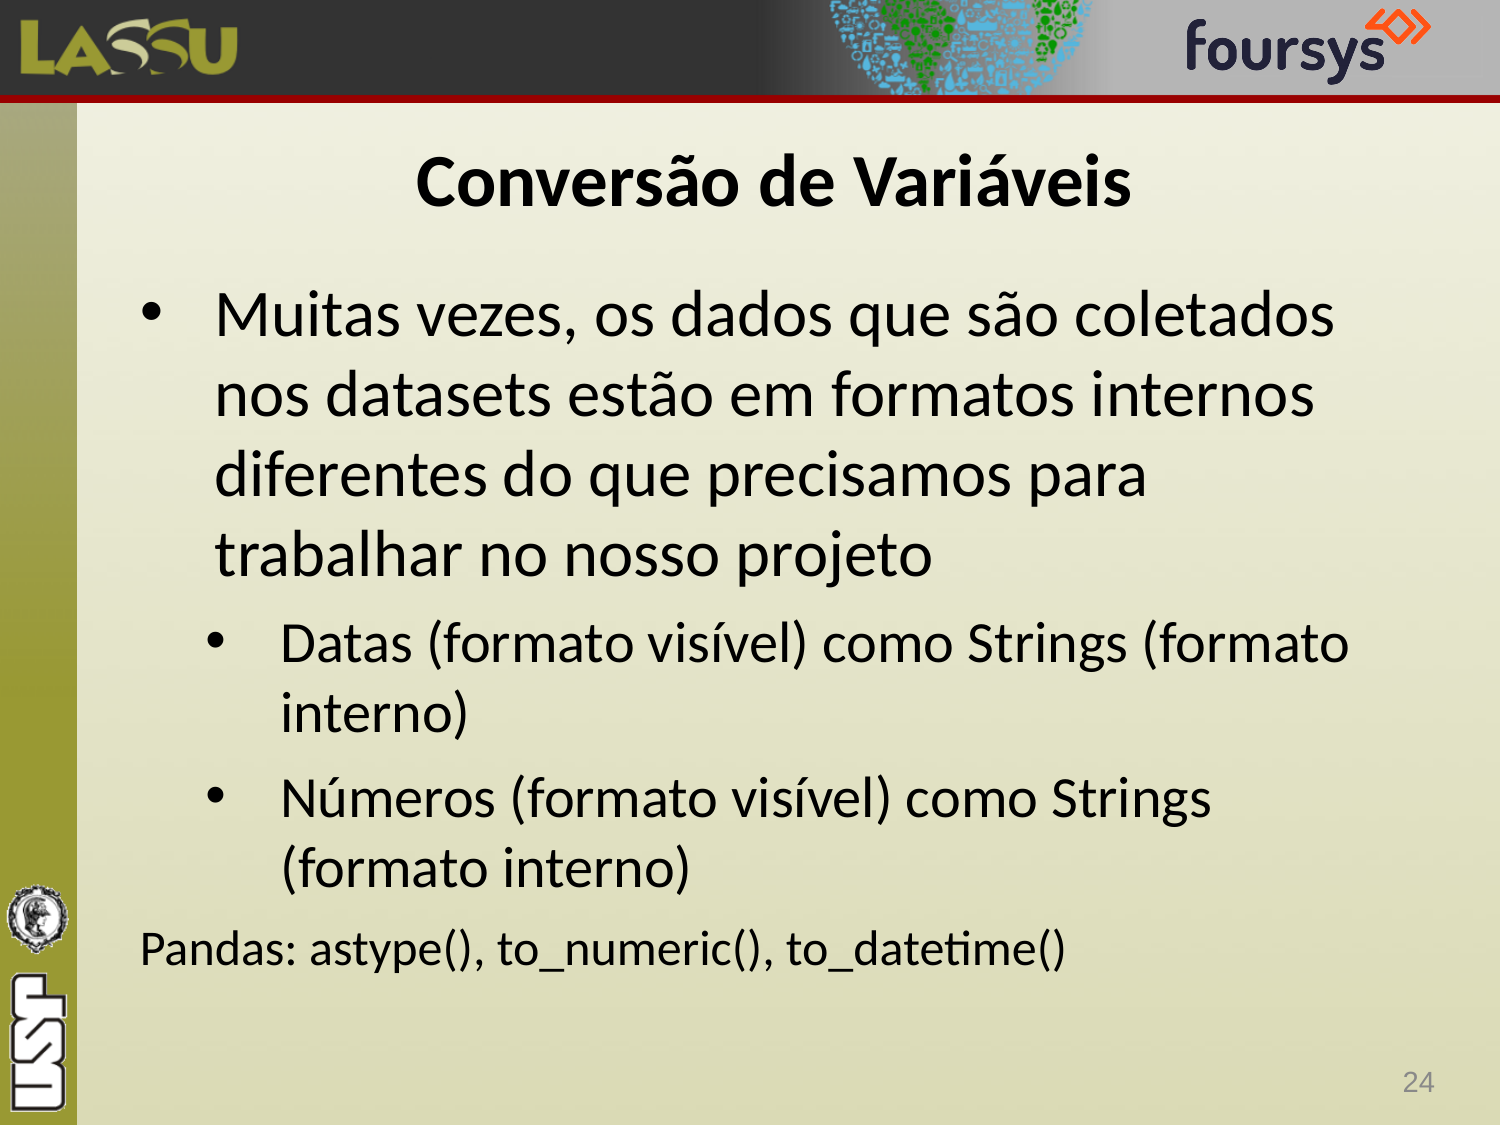

# Conversão de Variáveis
Muitas vezes, os dados que são coletados nos datasets estão em formatos internos diferentes do que precisamos para trabalhar no nosso projeto
Datas (formato visível) como Strings (formato interno)
Números (formato visível) como Strings (formato interno)
Pandas: astype(), to_numeric(), to_datetime()
24